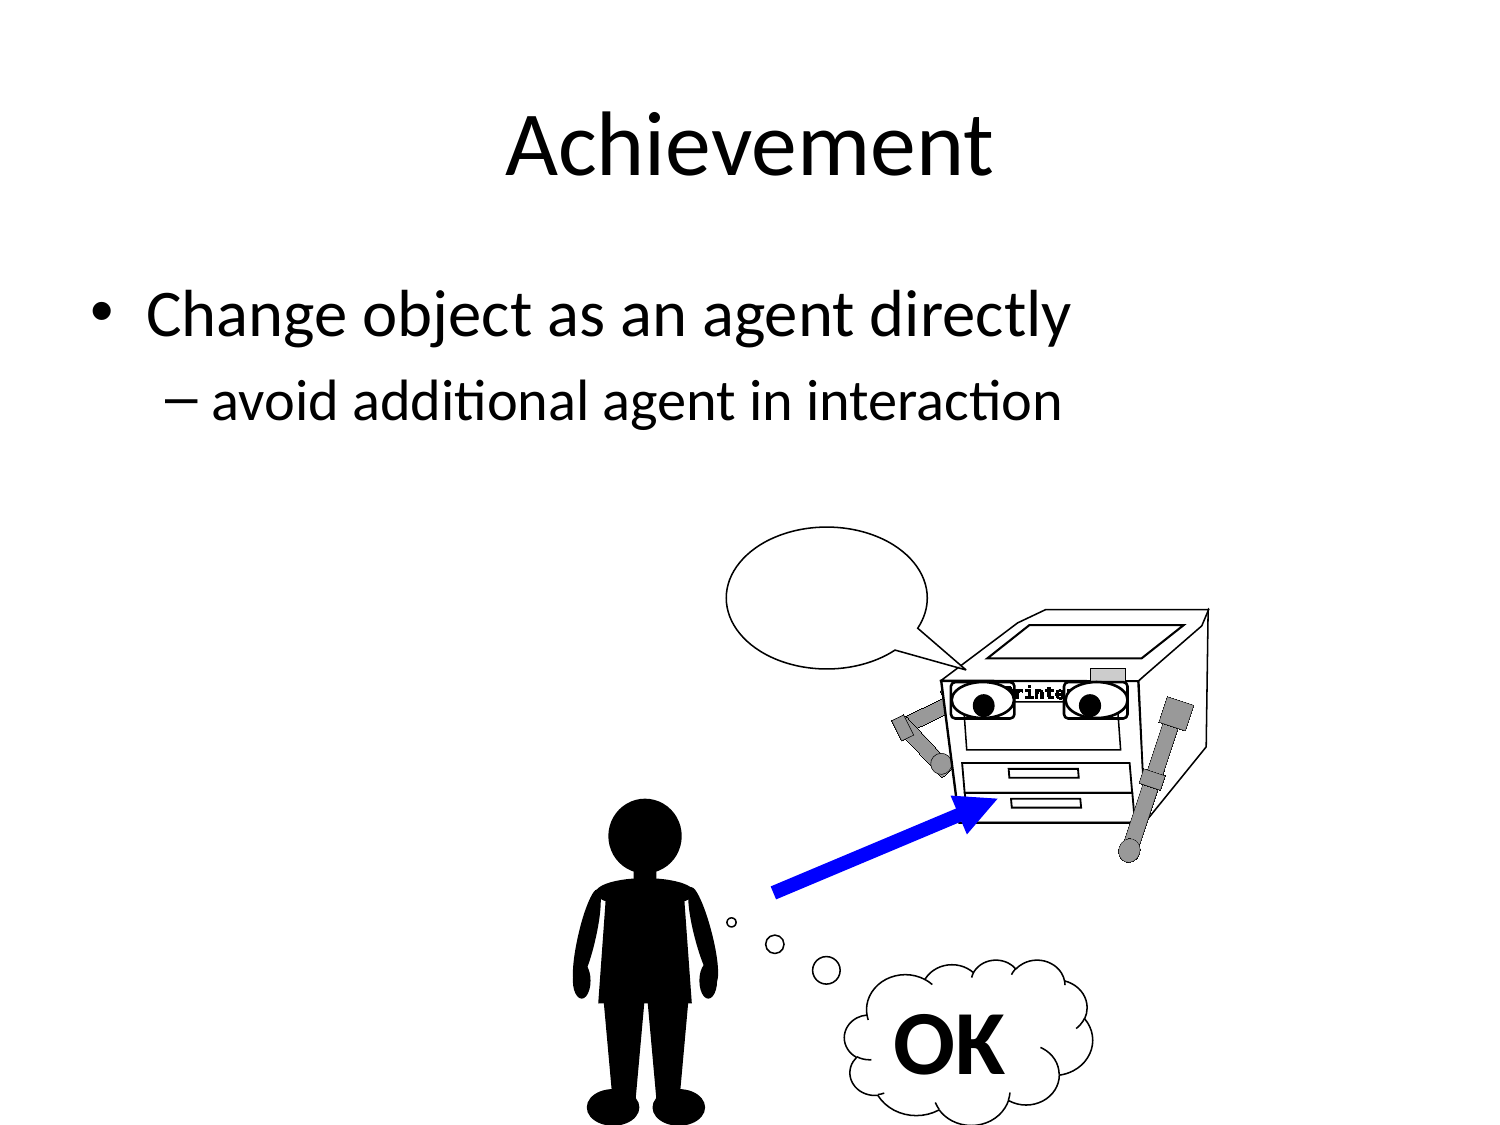

# Achievement
Change object as an agent directly
avoid additional agent in interaction

OK